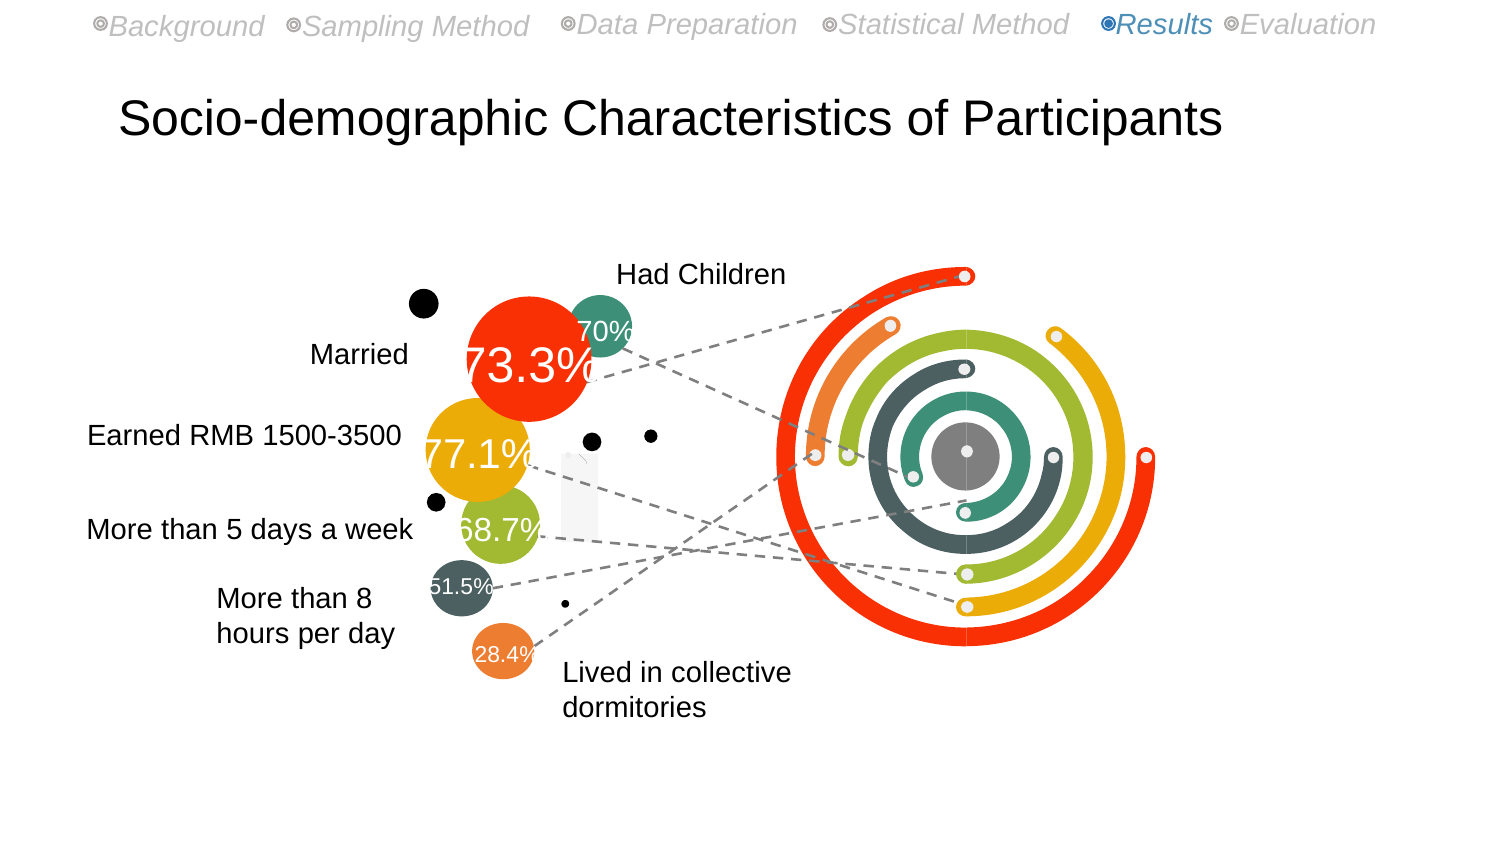

Background
Data Preparation
Statistical Method
Results
Evaluation
Sampling Method

# Socio-demographic Characteristics of Participants
Had Children

70%

73.3%

Married

Earned RMB 1500-3500
77.1%

68.7%
More than 5 days a week

51.5%

More than 8 hours per day

28.4%
Lived in collective dormitories